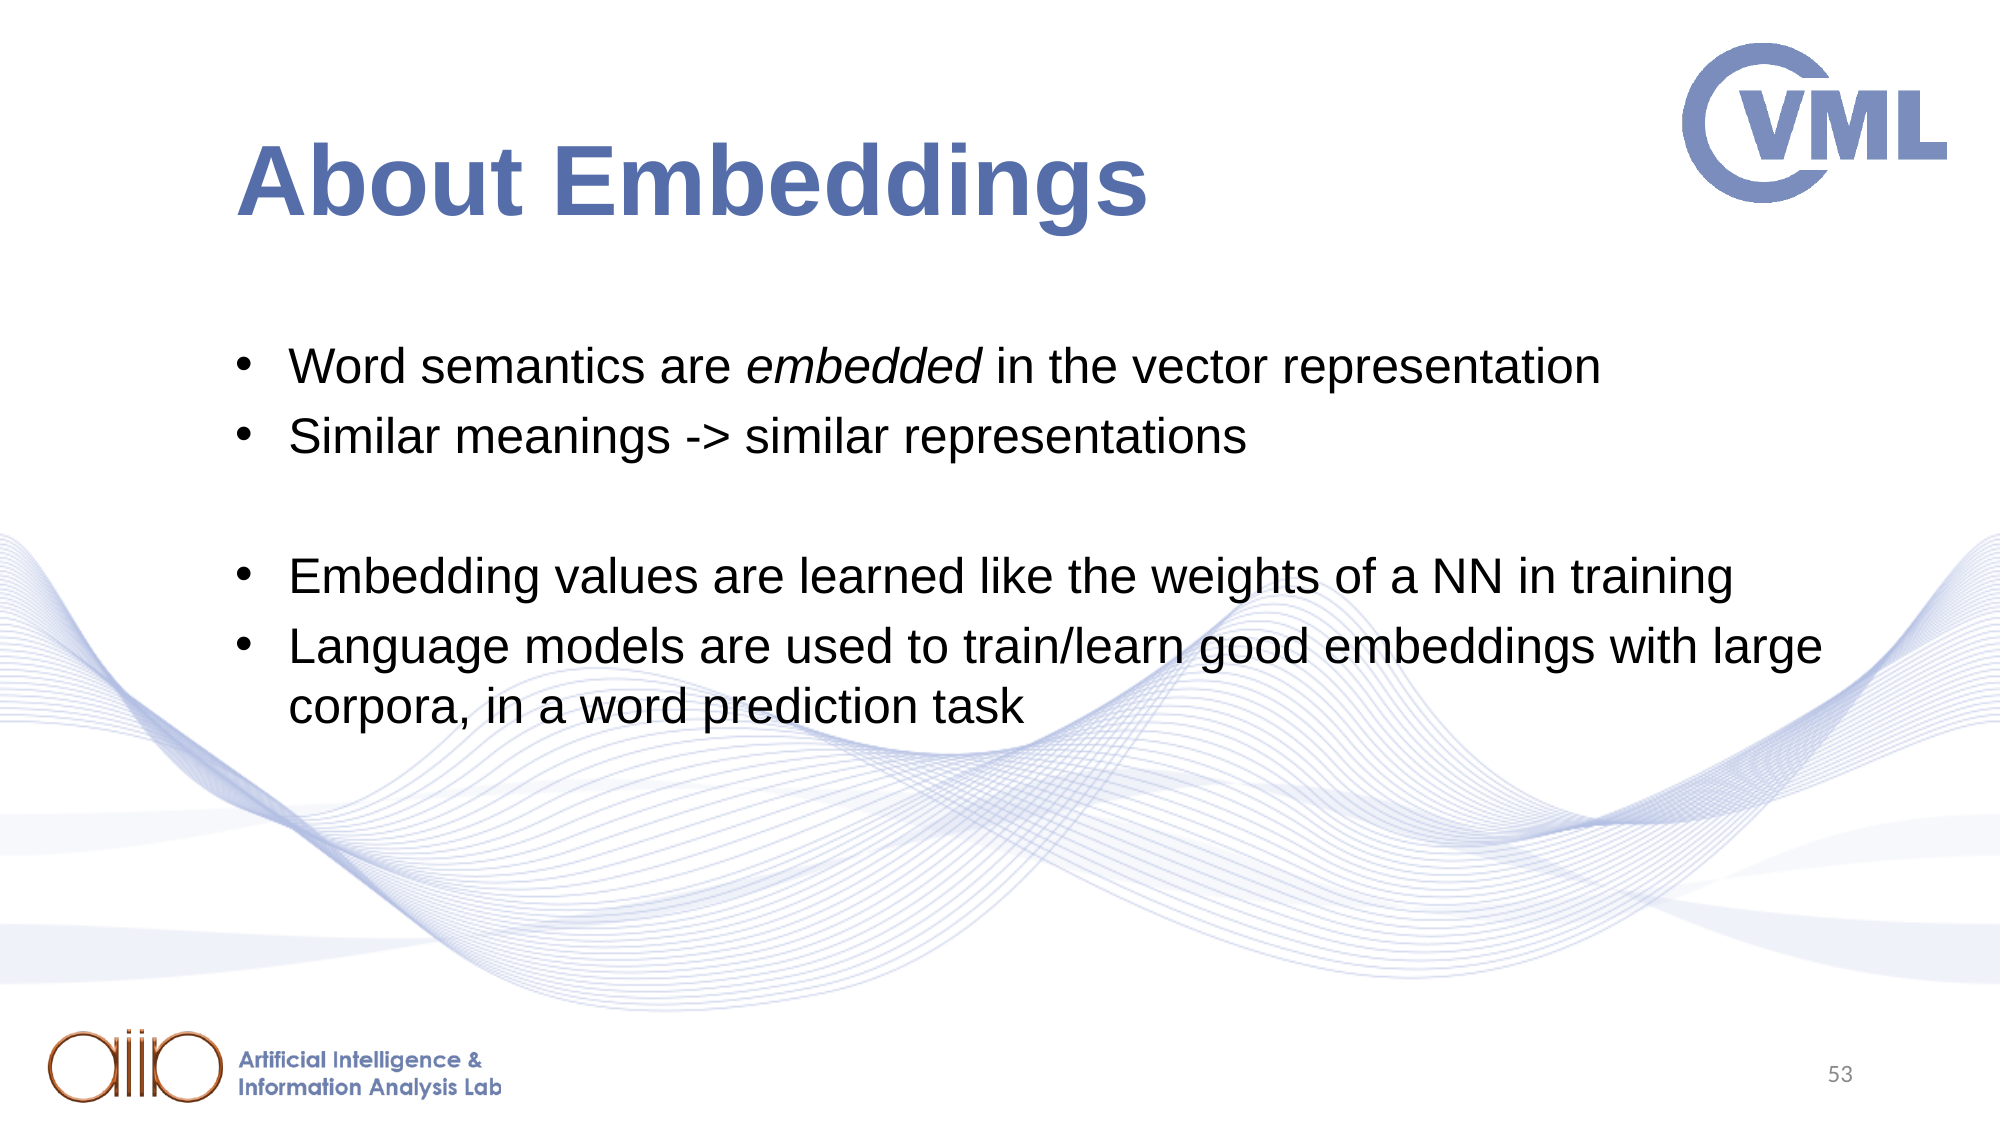

# About Embeddings
Word semantics are embedded in the vector representation
Similar meanings -> similar representations

Embedding values are learned like the weights of a NN in training
Language models are used to train/learn good embeddings with large corpora, in a word prediction task

53